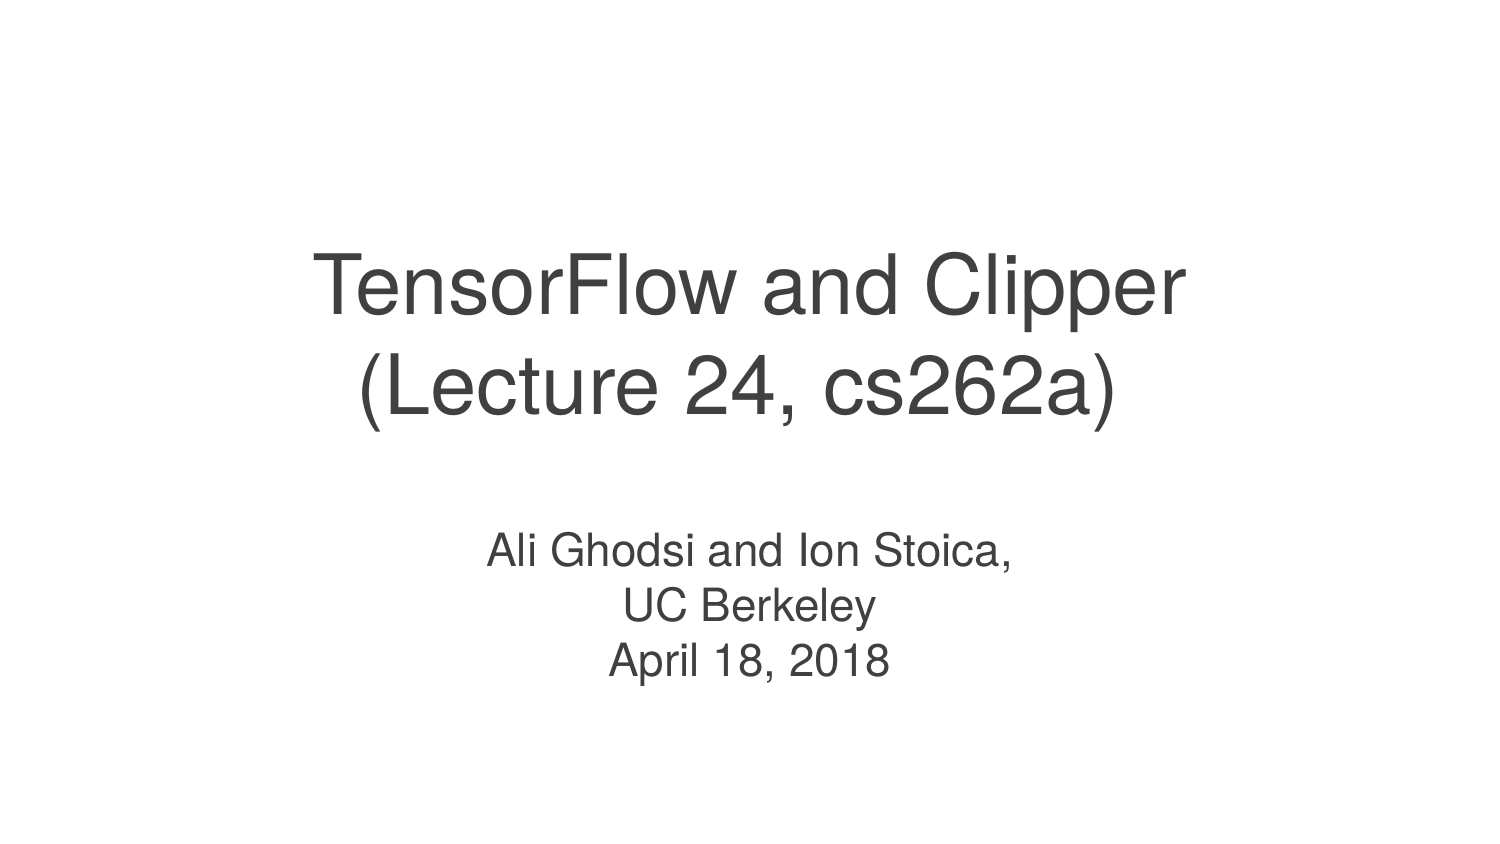

# TensorFlow and Clipper (Lecture 24, cs262a)
Ali Ghodsi and Ion Stoica,
UC Berkeley
April 18, 2018